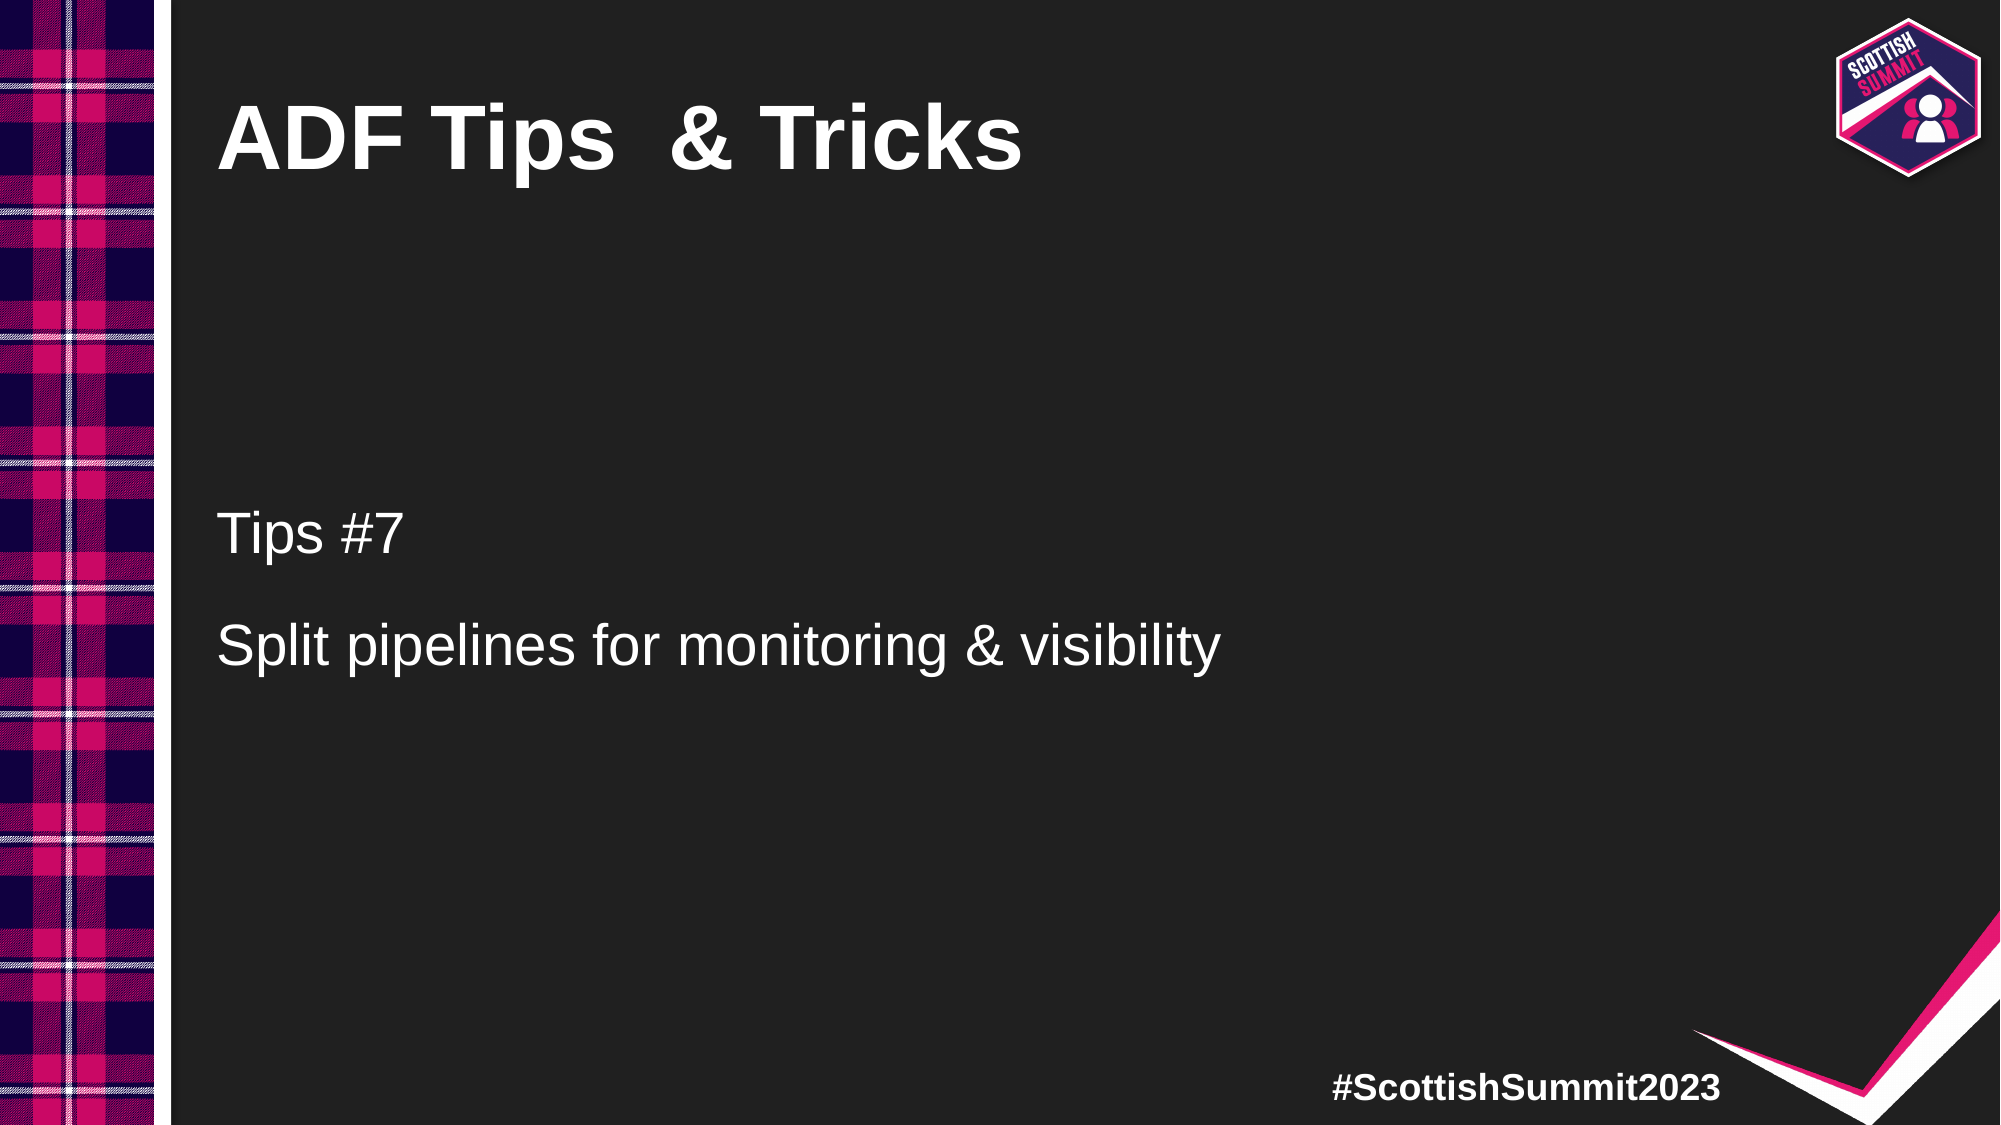

# ADF Tips  & Tricks

Tips #7
Split pipelines for monitoring & visibility